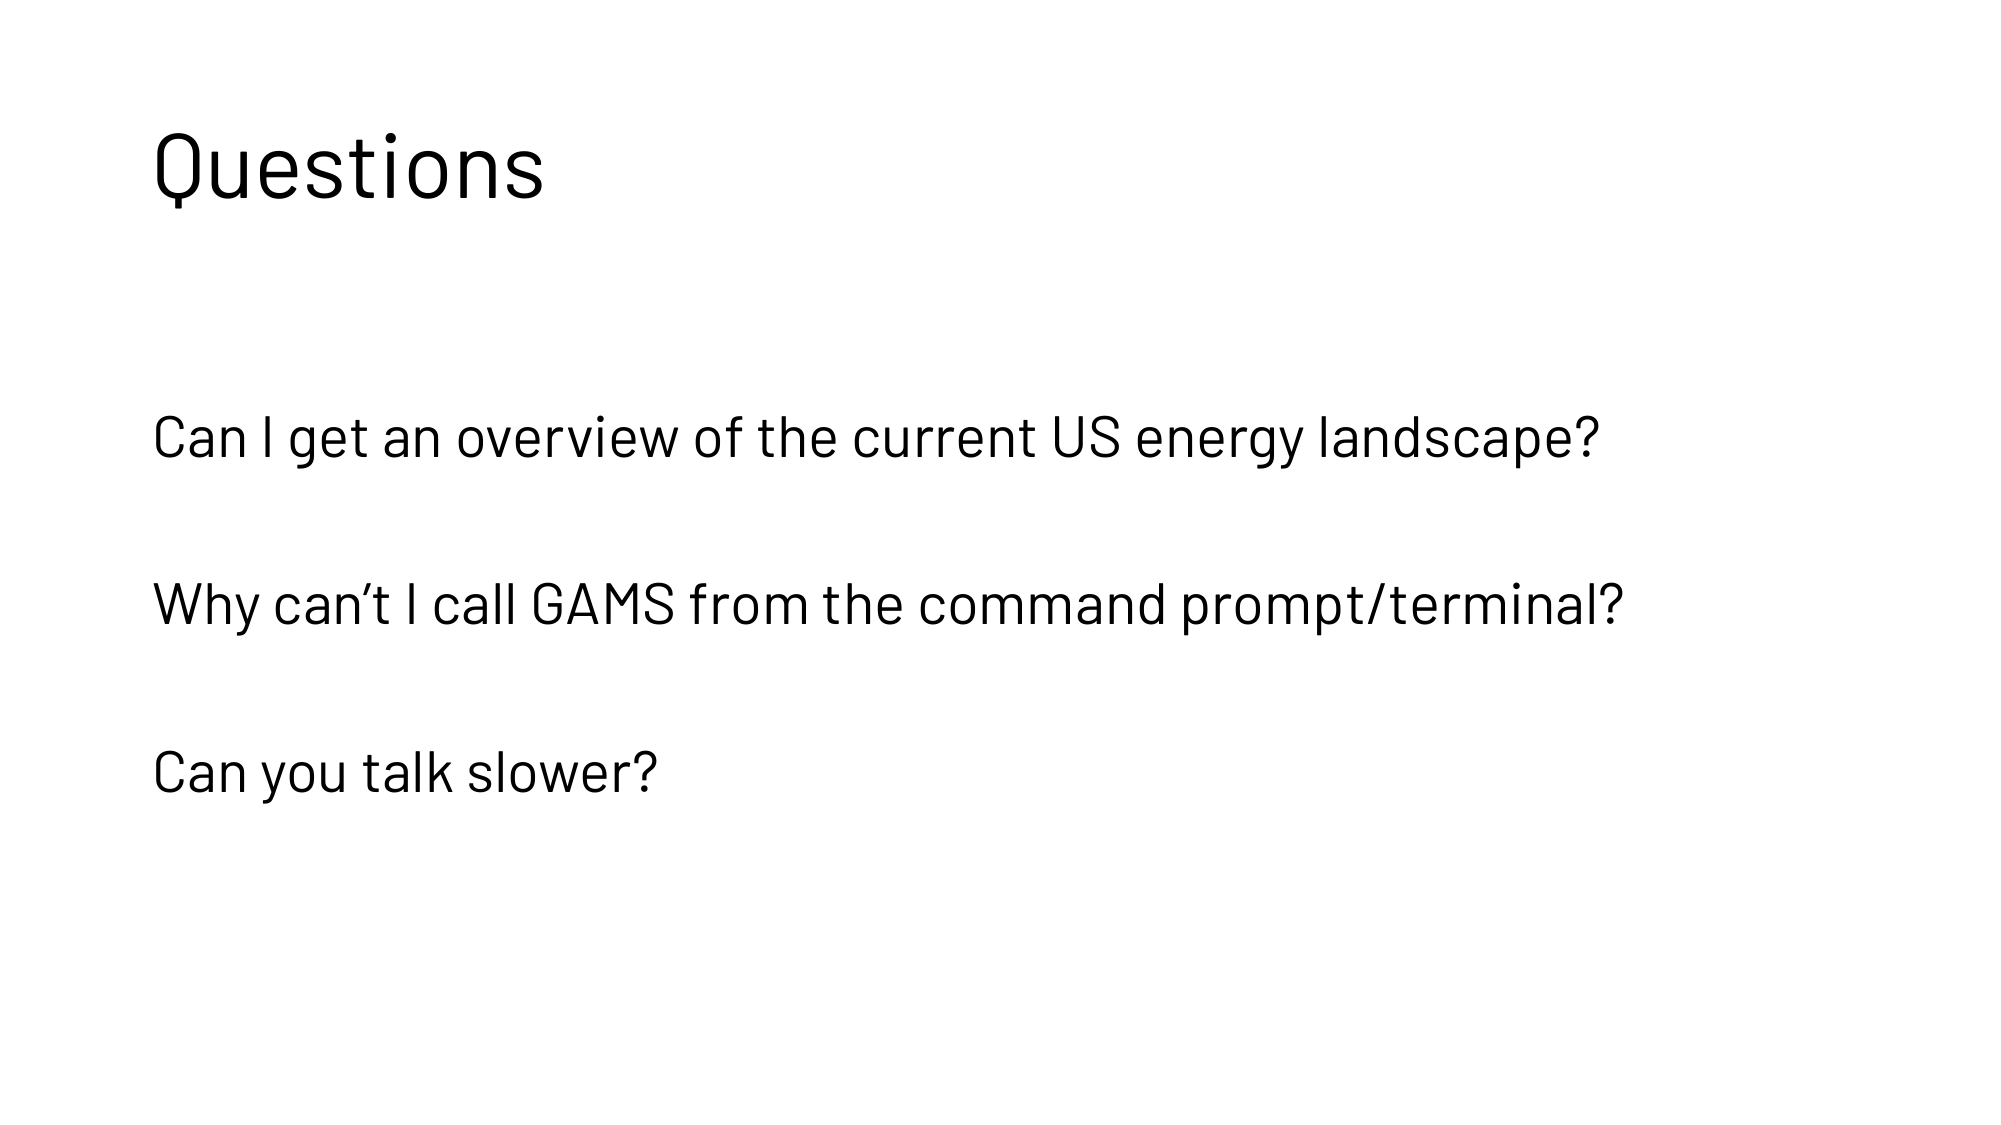

# Questions
Can I get an overview of the current US energy landscape?

Why can’t I call GAMS from the command prompt/terminal?

Can you talk slower?